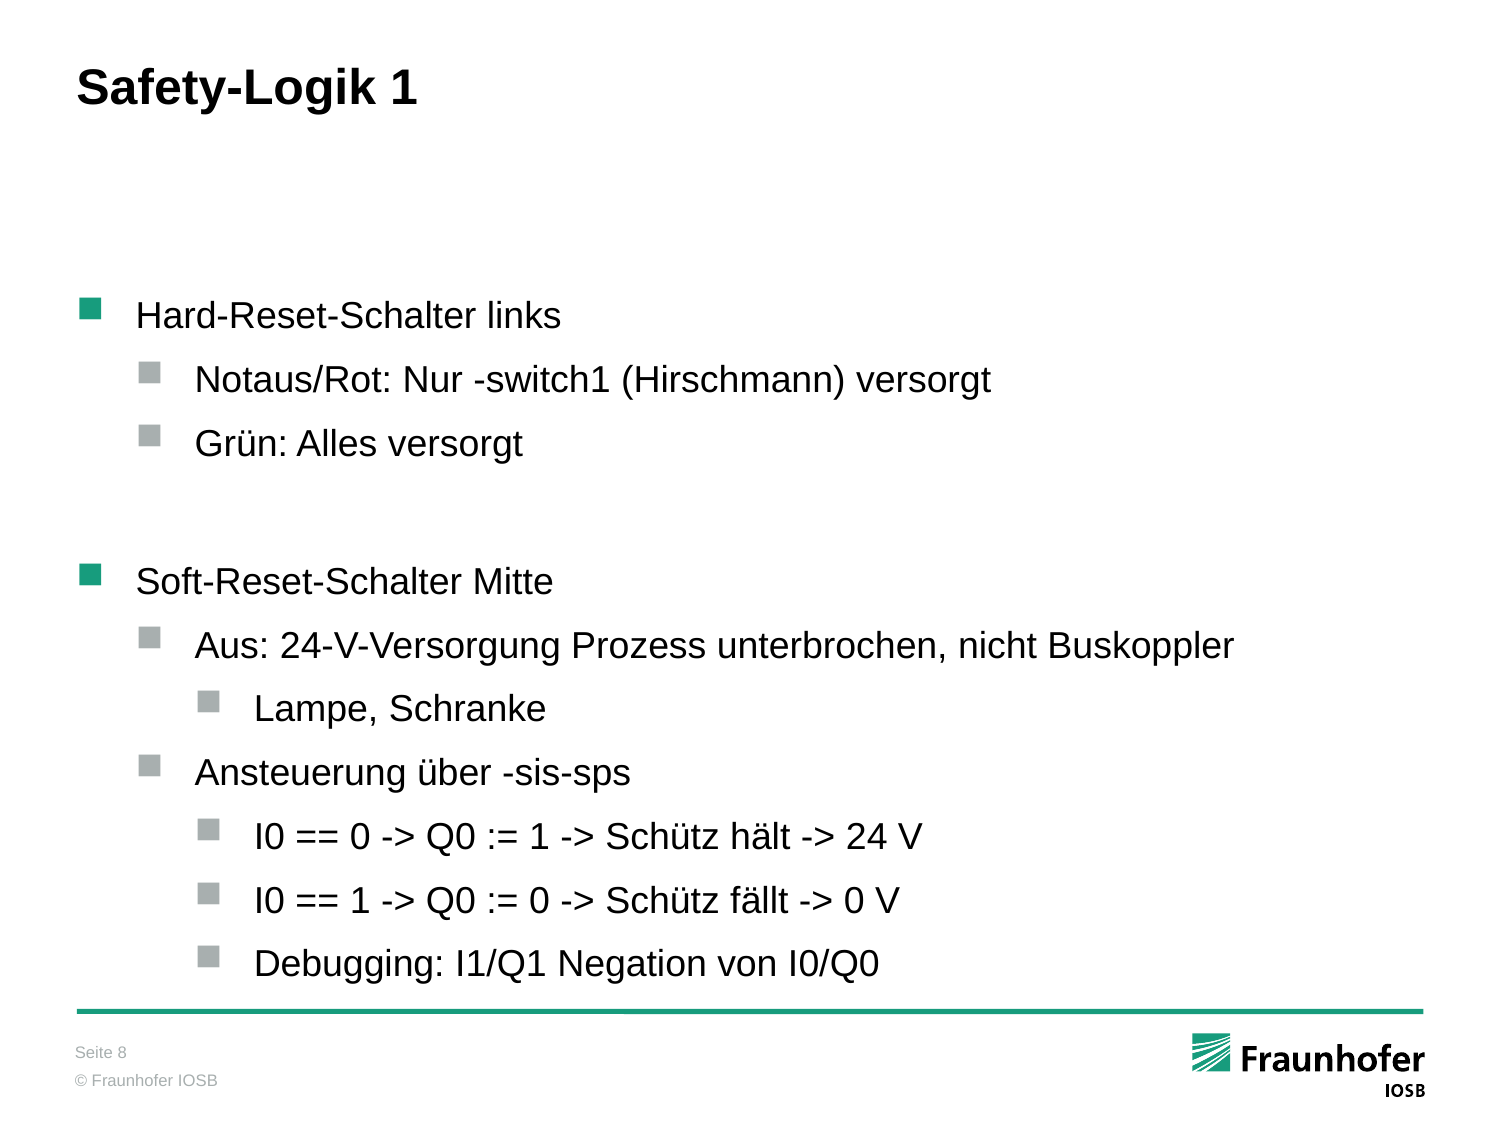

# Safety-Logik 1
Hard-Reset-Schalter links
Notaus/Rot: Nur -switch1 (Hirschmann) versorgt
Grün: Alles versorgt

Soft-Reset-Schalter Mitte
Aus: 24-V-Versorgung Prozess unterbrochen, nicht Buskoppler
Lampe, Schranke
Ansteuerung über -sis-sps
I0 == 0 -> Q0 := 1 -> Schütz hält -> 24 V
I0 == 1 -> Q0 := 0 -> Schütz fällt -> 0 V
Debugging: I1/Q1 Negation von I0/Q0
Seite 8